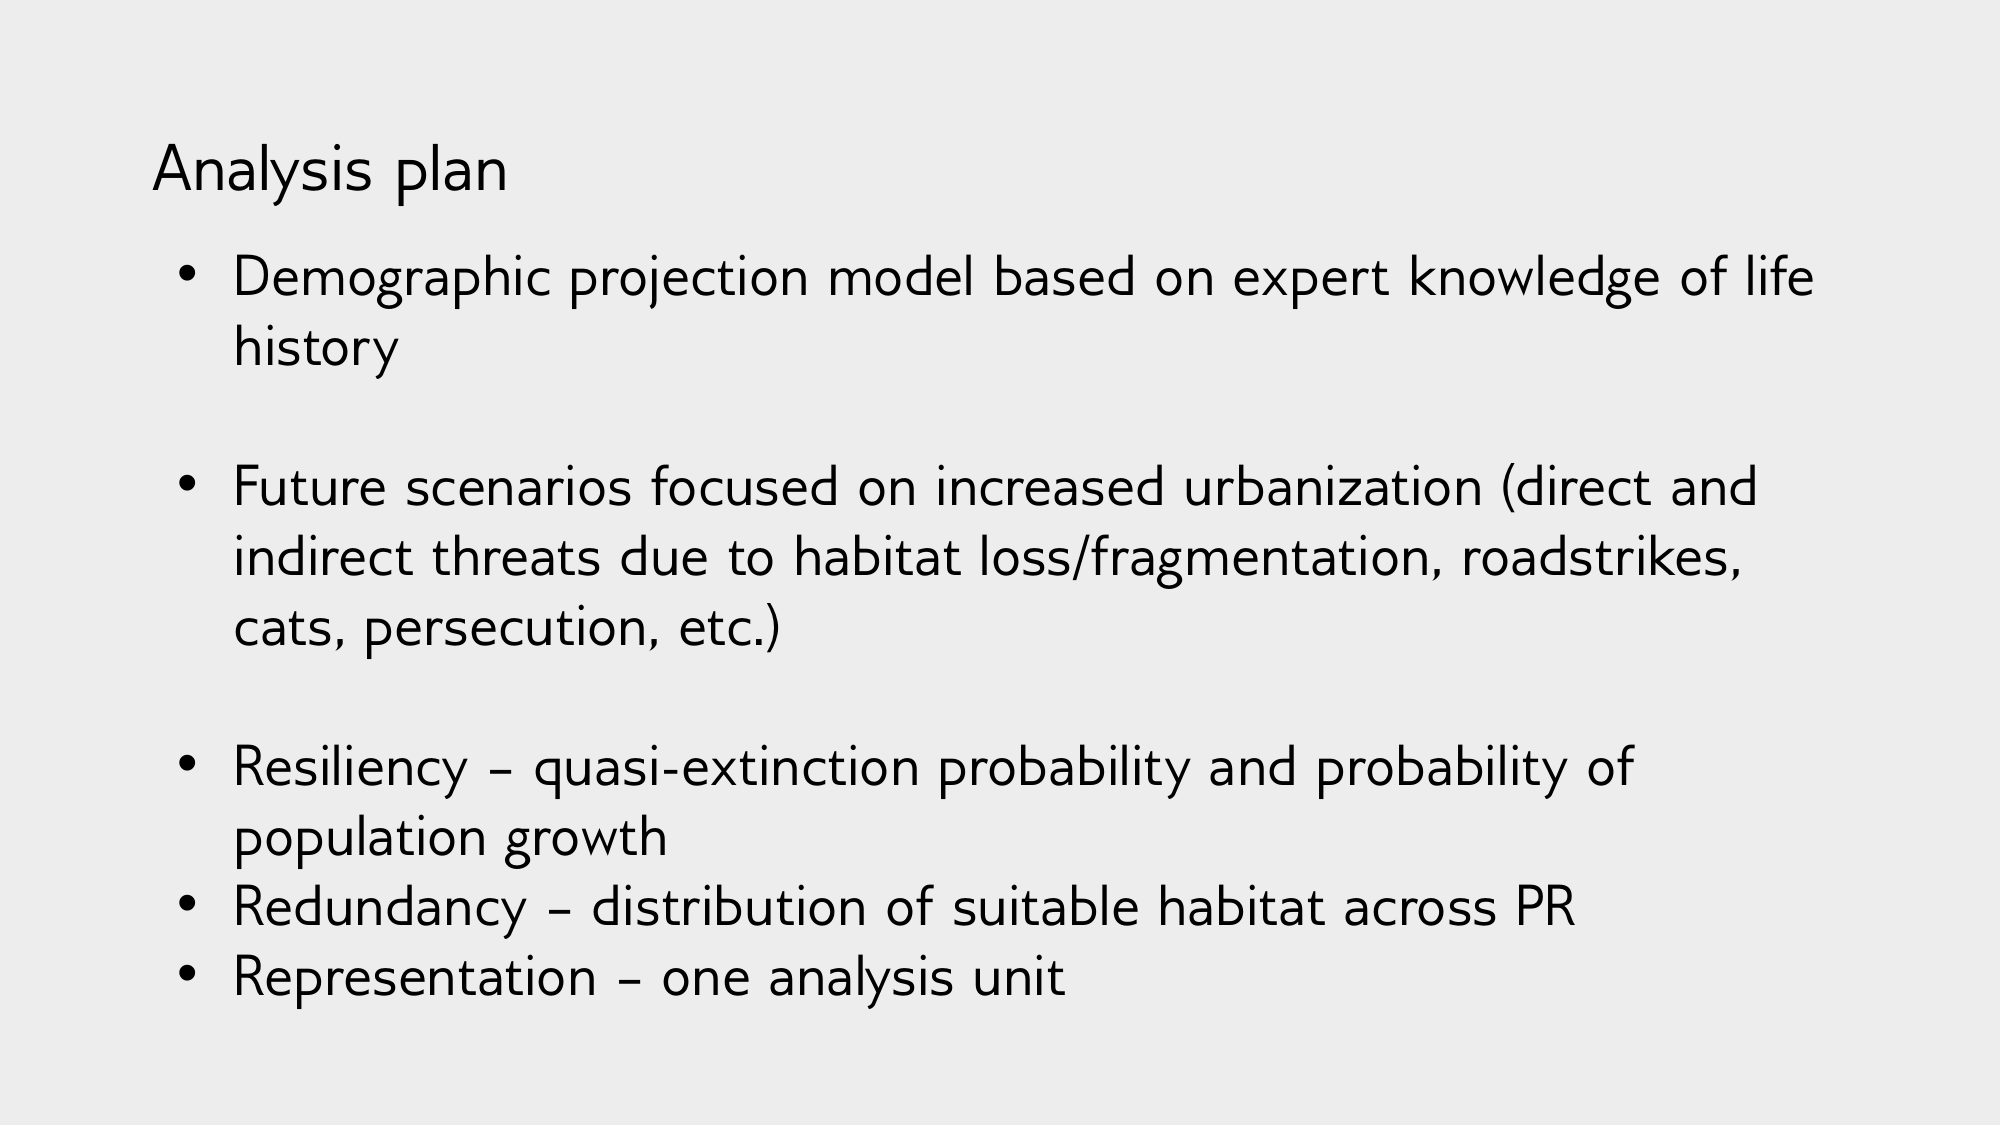

# Analysis plan
Demographic projection model based on expert knowledge of life history

Future scenarios focused on increased urbanization (direct and indirect threats due to habitat loss/fragmentation, roadstrikes, cats, persecution, etc.)

Resiliency – quasi-extinction probability and probability of population growth
Redundancy – distribution of suitable habitat across PR
Representation – one analysis unit